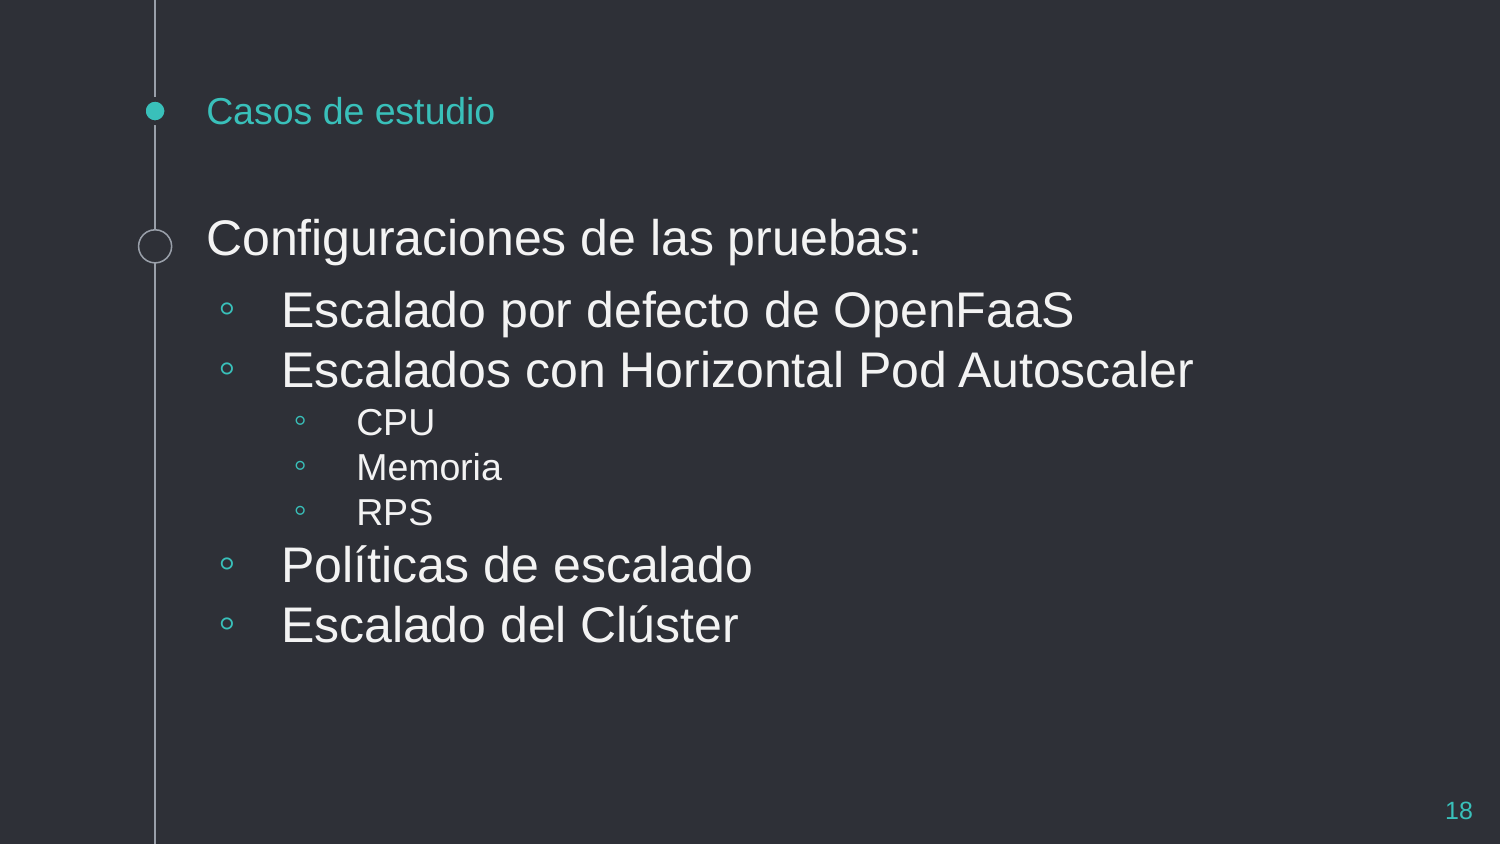

# Casos de estudio
Configuraciones de las pruebas:
Escalado por defecto de OpenFaaS
Escalados con Horizontal Pod Autoscaler
CPU
Memoria
RPS
Políticas de escalado
Escalado del Clúster
18